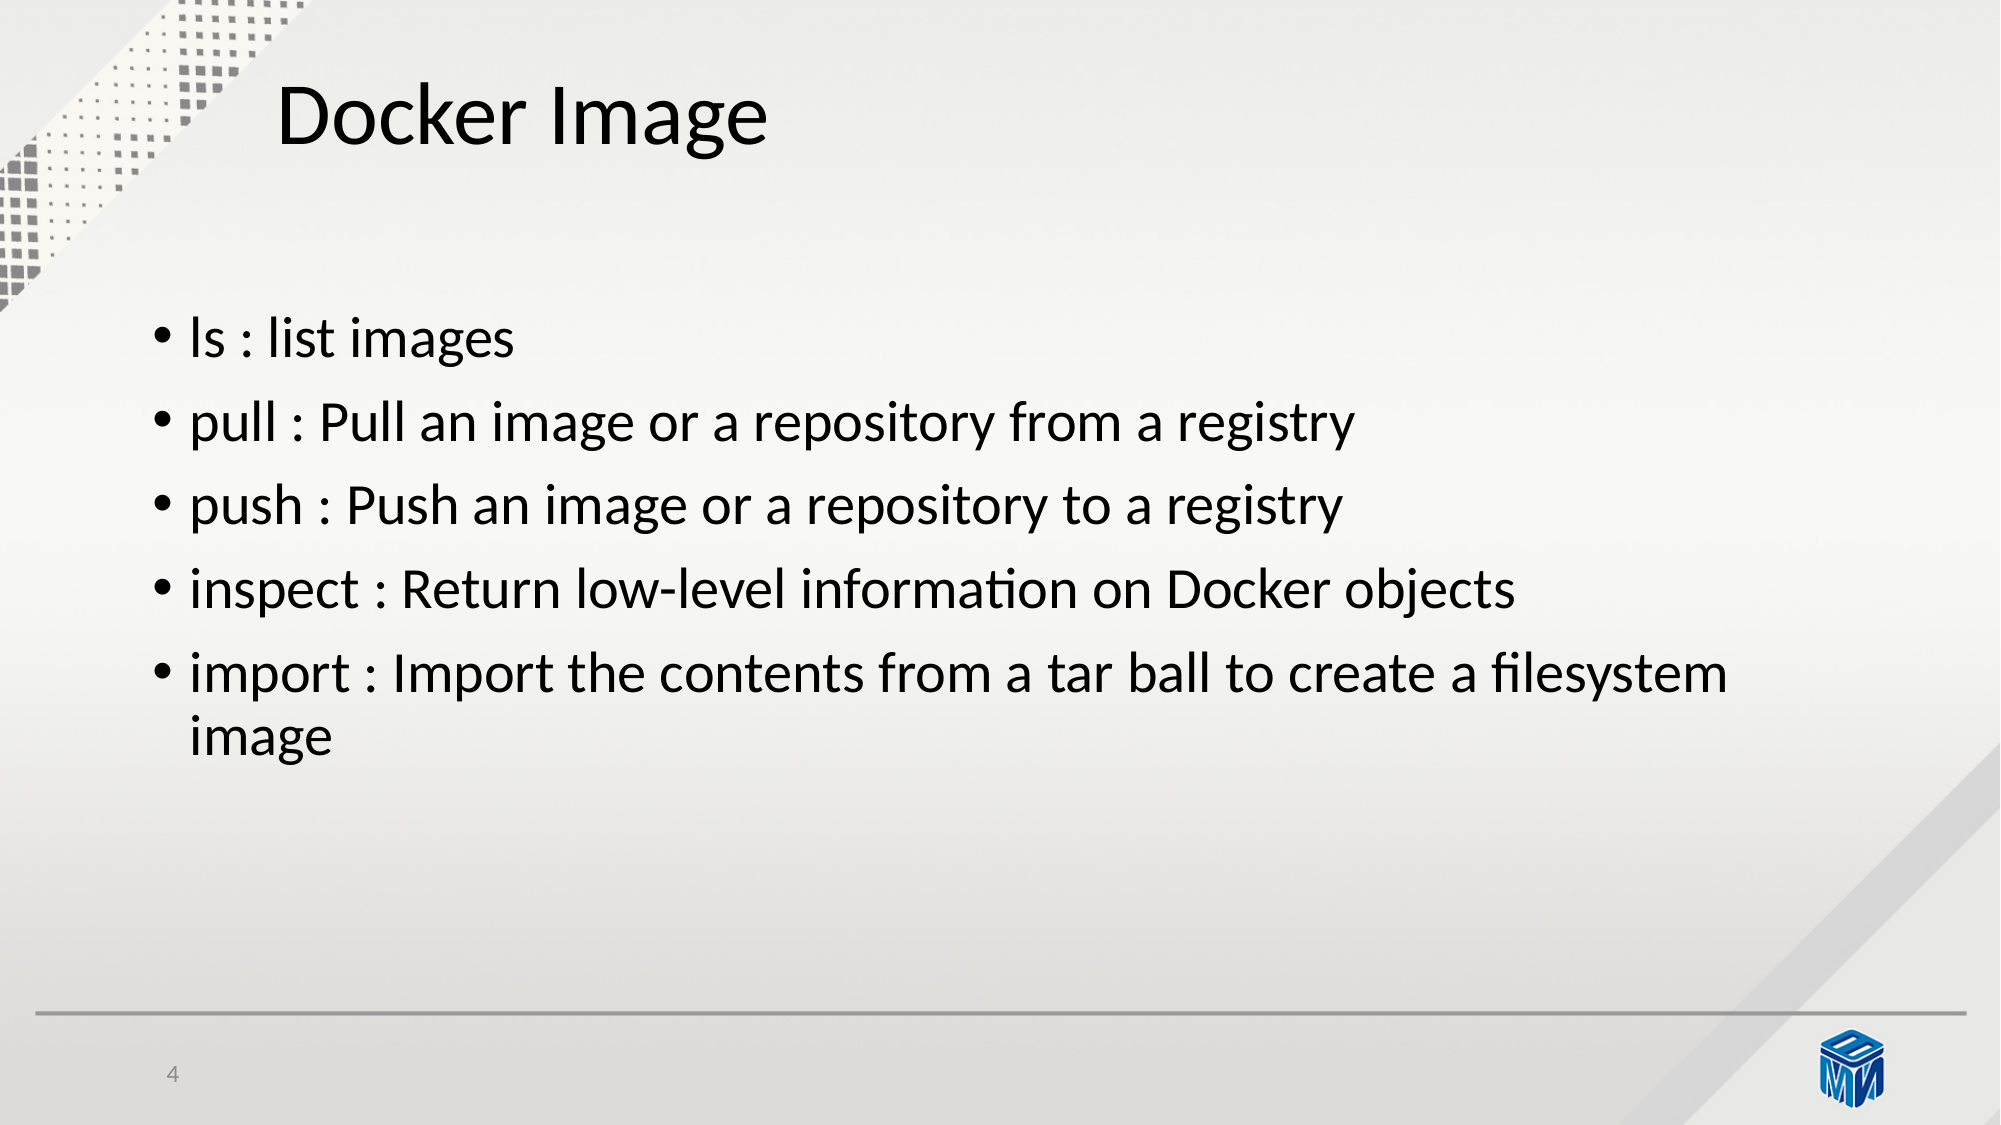

# Docker Image
ls : list images
pull : Pull an image or a repository from a registry
push : Push an image or a repository to a registry
inspect : Return low-level information on Docker objects
import : Import the contents from a tar ball to create a filesystem image
4